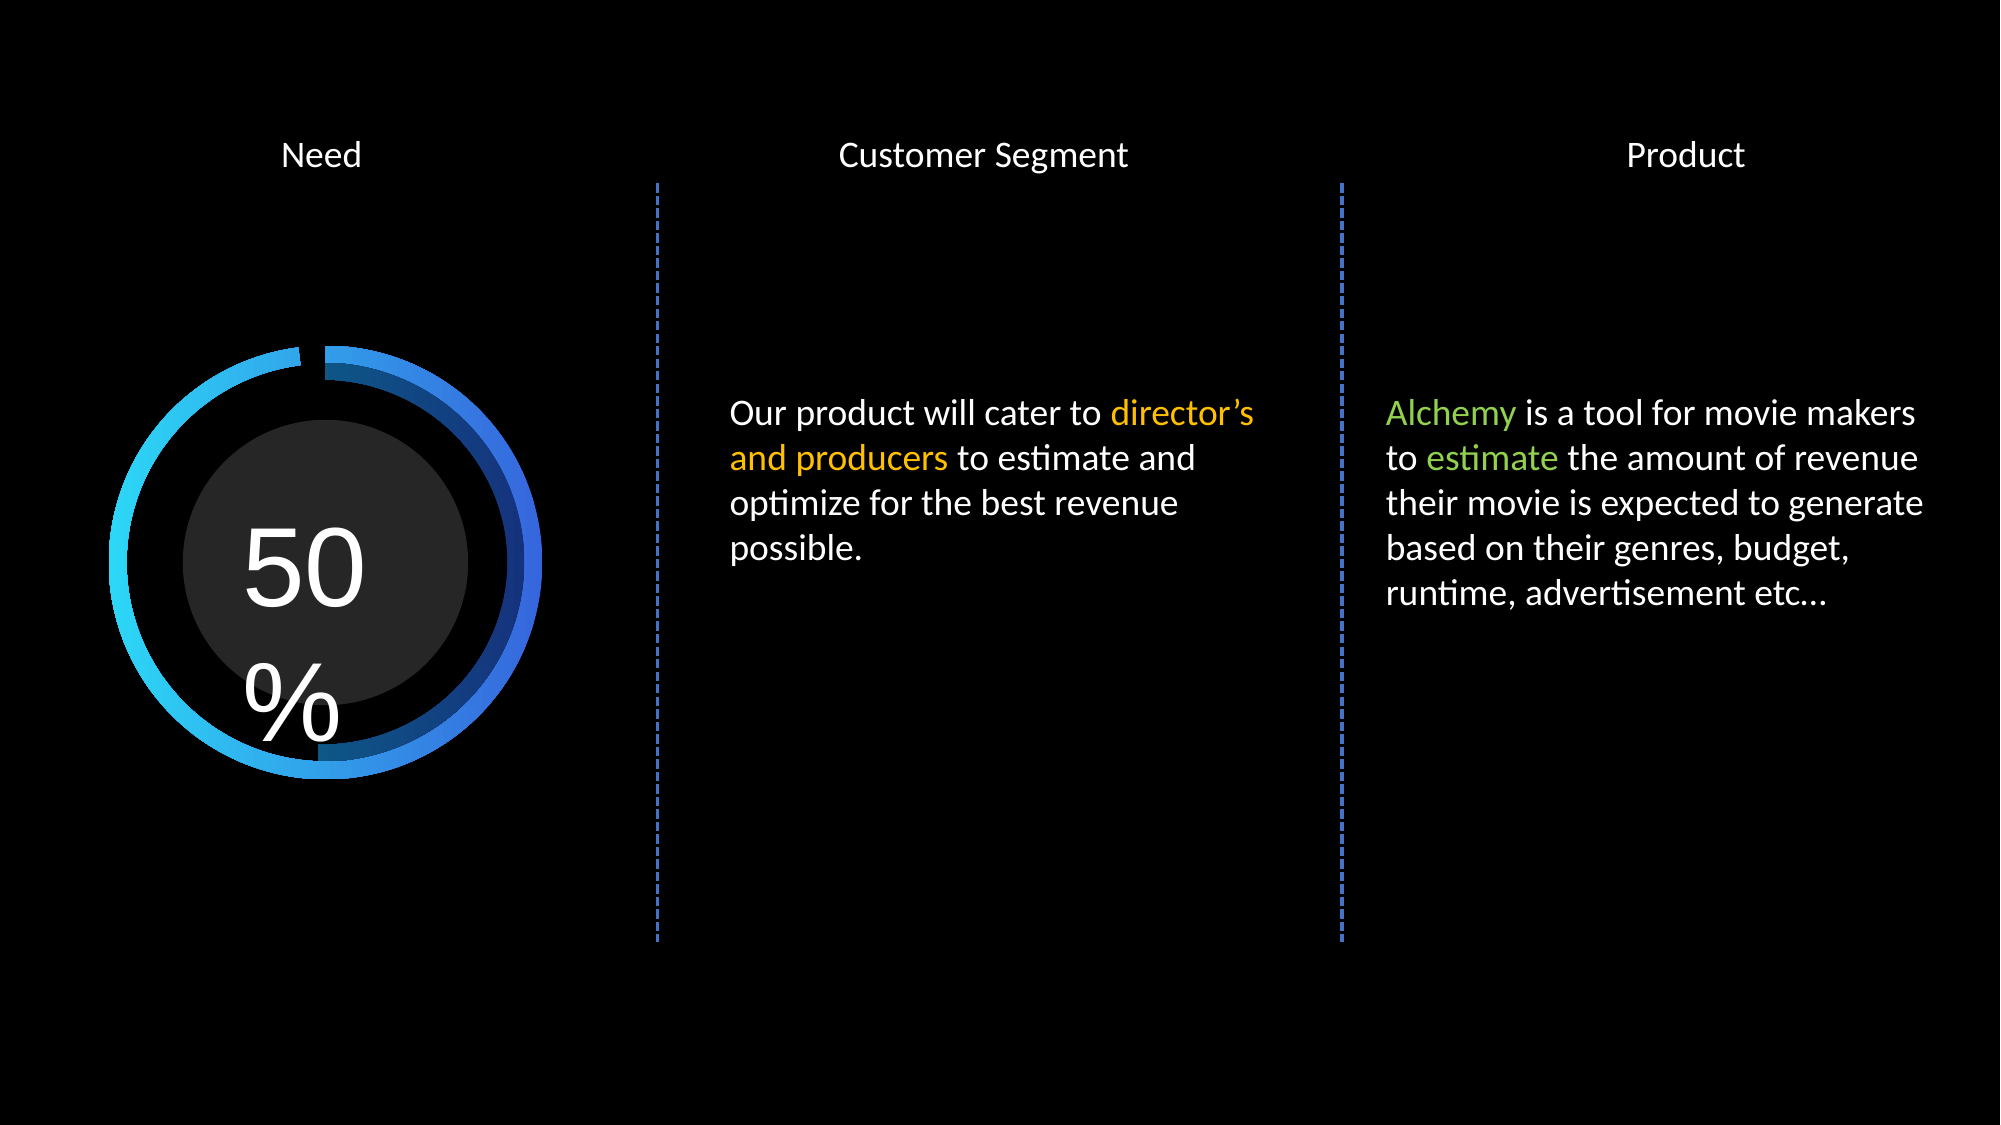

Need
Customer Segment
Product

Alchemy is a tool for movie makers to estimate the amount of revenue their movie is expected to generate based on their genres, budget, runtime, advertisement etc…
Our product will cater to director’s and producers to estimate and optimize for the best revenue possible.

50%